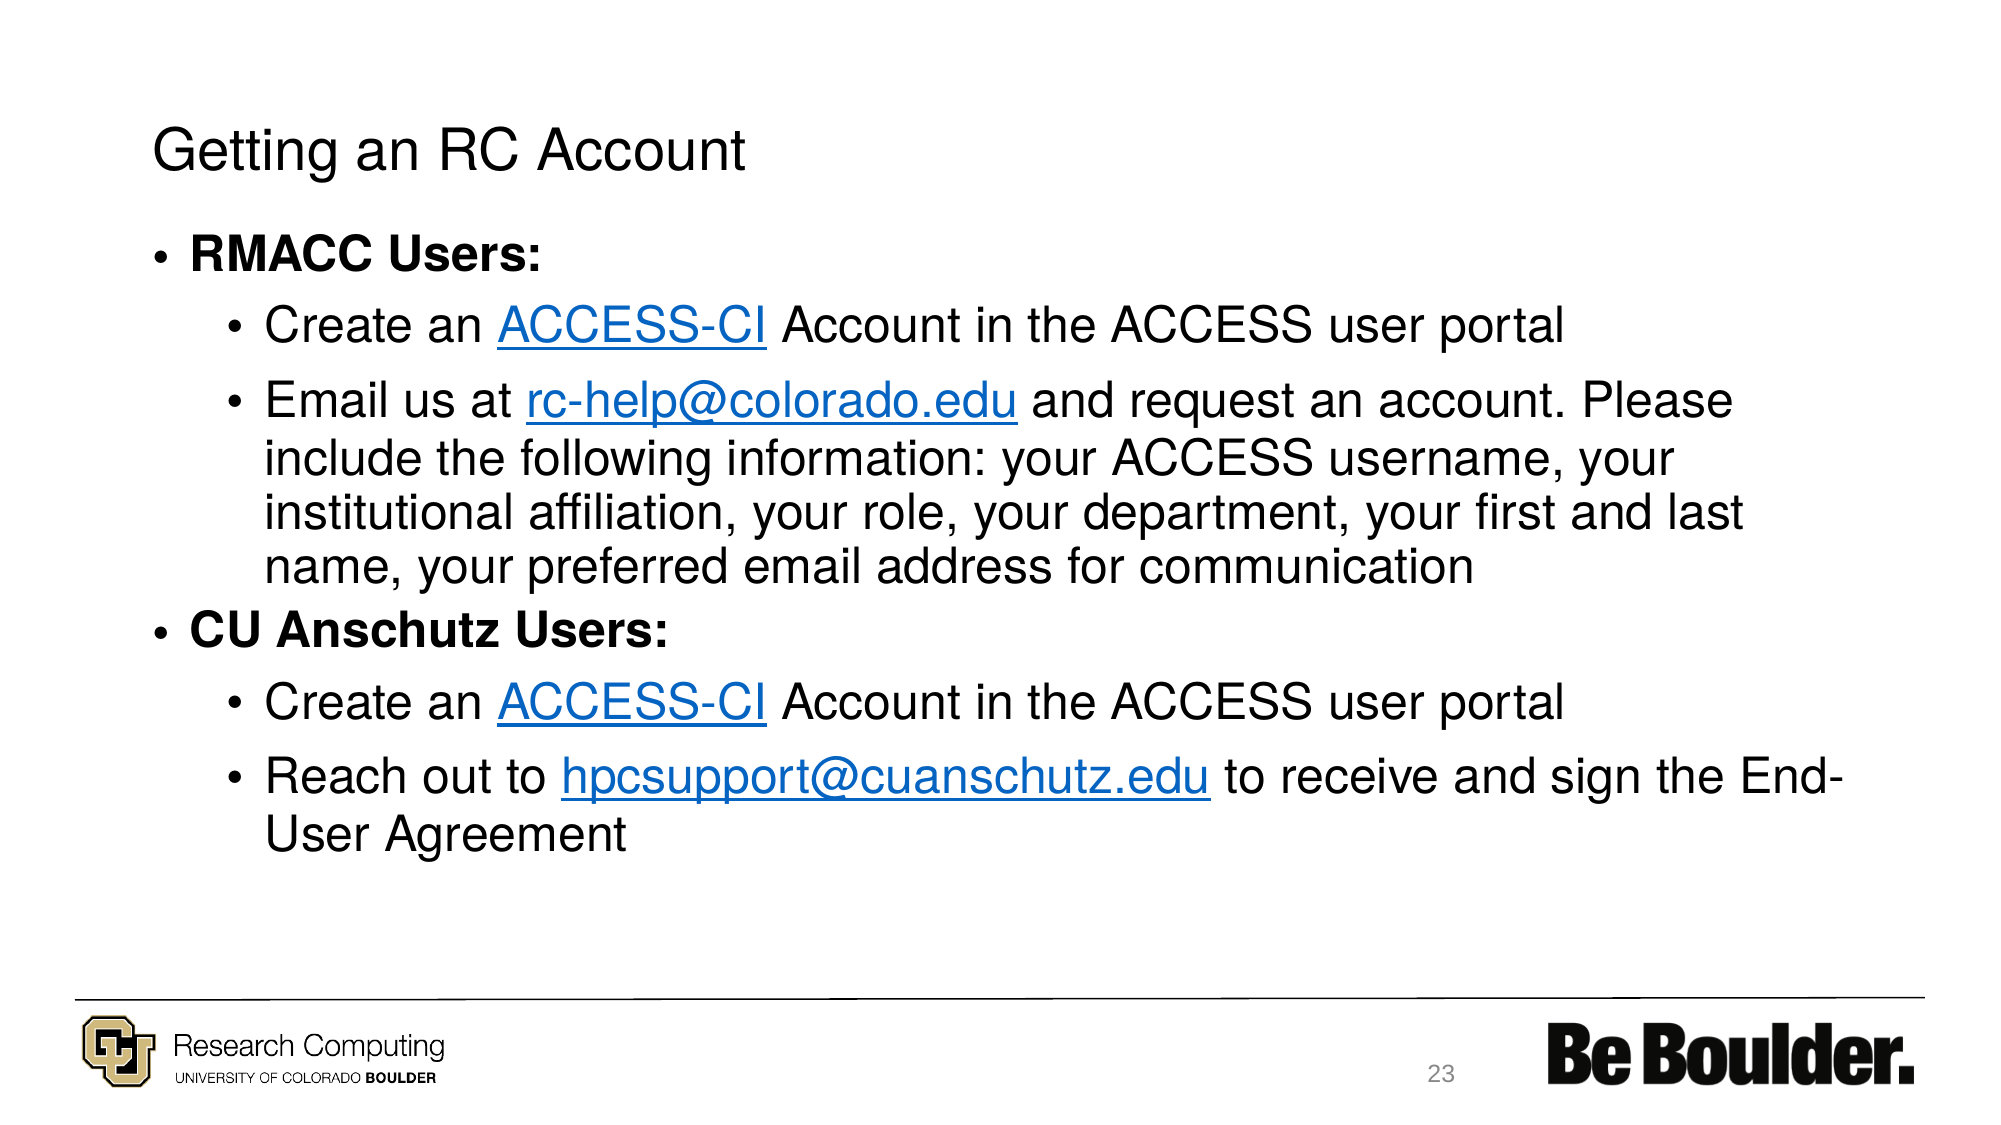

# Getting an RC Account
RMACC Users:
Create an ACCESS-CI Account in the ACCESS user portal
Email us at rc-help@colorado.edu and request an account. Please include the following information: your ACCESS username, your institutional affiliation, your role, your department, your first and last name, your preferred email address for communication
CU Anschutz Users:
Create an ACCESS-CI Account in the ACCESS user portal
Reach out to hpcsupport@cuanschutz.edu to receive and sign the End-User Agreement

23